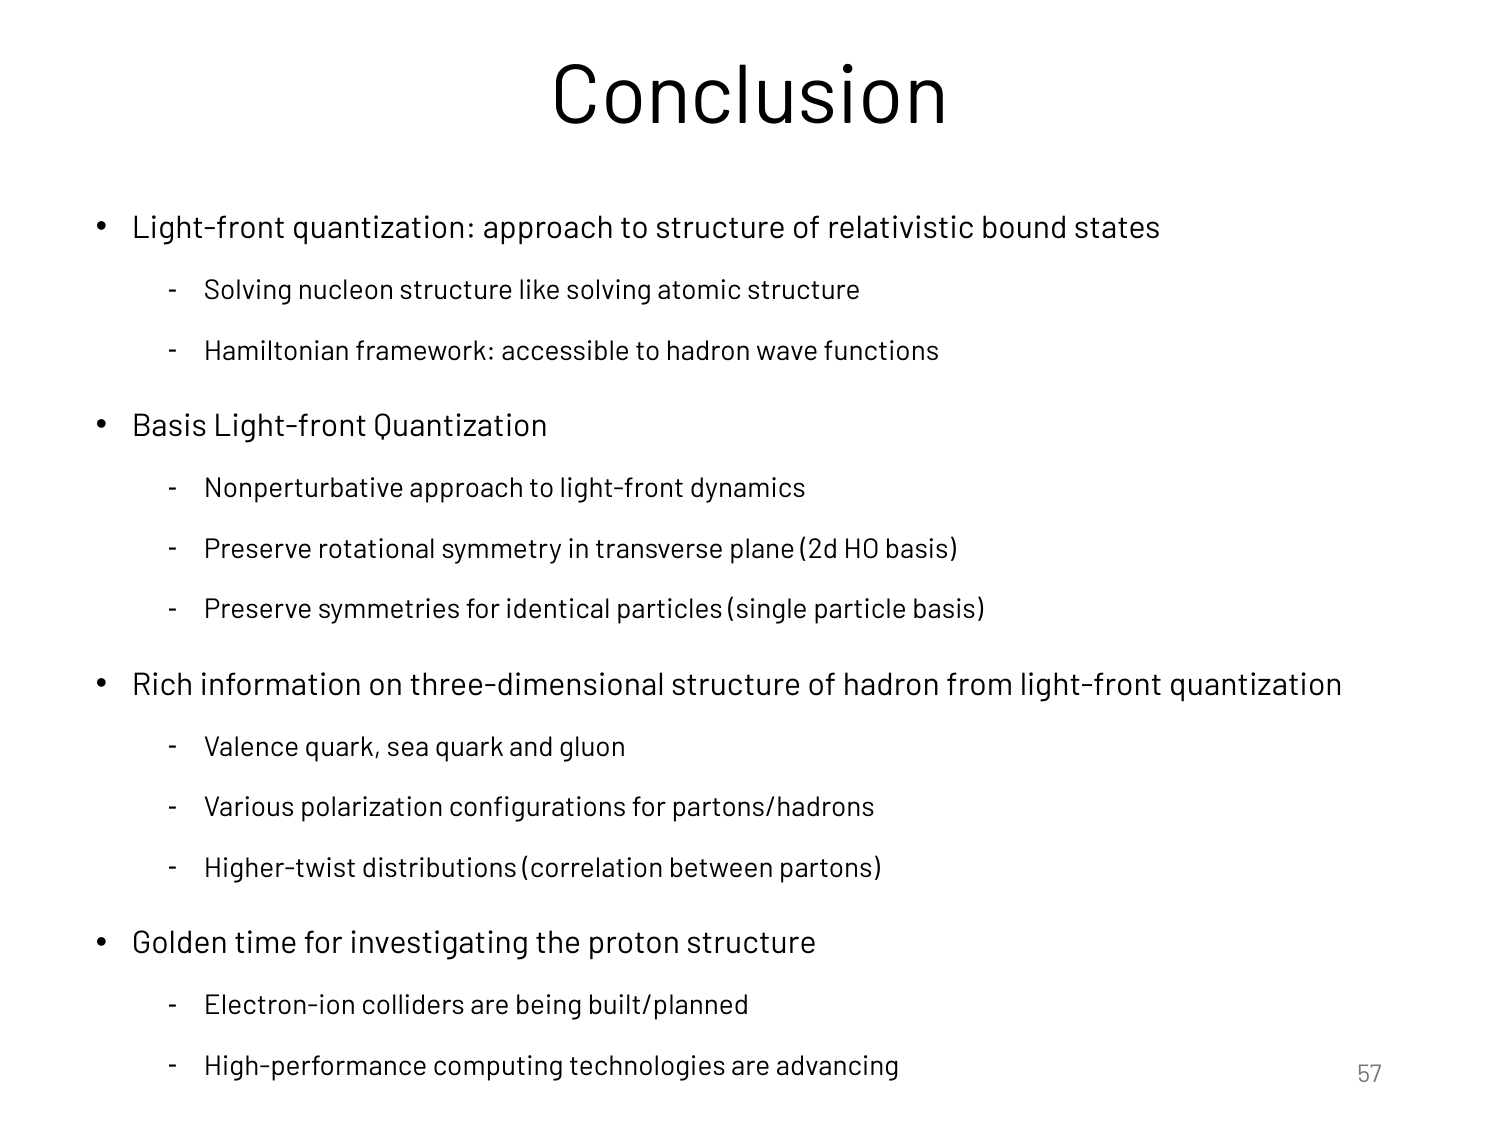

# Conclusion
Light-front quantization: approach to structure of relativistic bound states
Solving nucleon structure like solving atomic structure
Hamiltonian framework: accessible to hadron wave functions
Basis Light-front Quantization
Nonperturbative approach to light-front dynamics
Preserve rotational symmetry in transverse plane (2d HO basis)
Preserve symmetries for identical particles (single particle basis)
Rich information on three-dimensional structure of hadron from light-front quantization
Valence quark, sea quark and gluon
Various polarization configurations for partons/hadrons
Higher-twist distributions (correlation between partons)
Golden time for investigating the proton structure
Electron-ion colliders are being built/planned
High-performance computing technologies are advancing
57